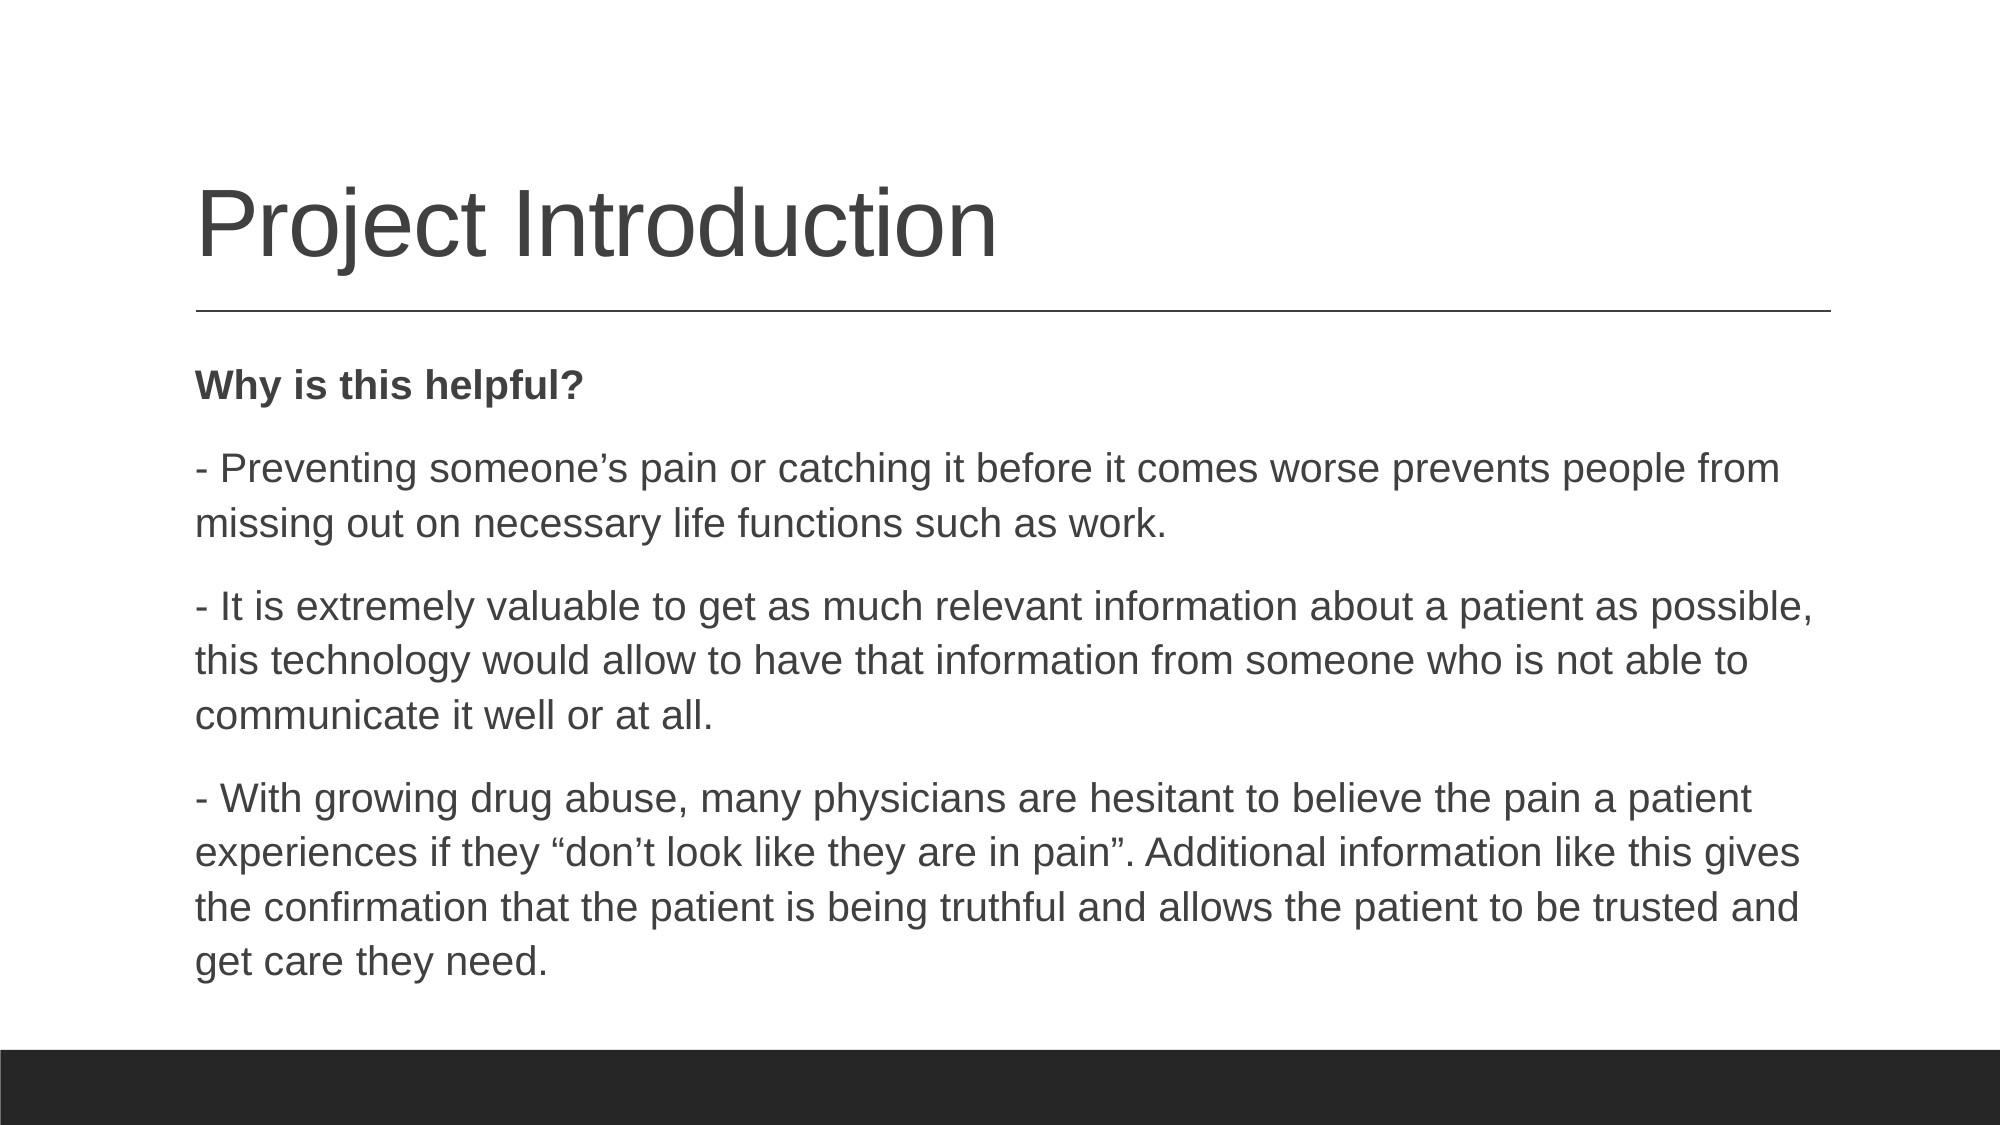

# Project Introduction
Why is this helpful?
- Preventing someone’s pain or catching it before it comes worse prevents people from missing out on necessary life functions such as work.
- It is extremely valuable to get as much relevant information about a patient as possible, this technology would allow to have that information from someone who is not able to communicate it well or at all.
- With growing drug abuse, many physicians are hesitant to believe the pain a patient experiences if they “don’t look like they are in pain”. Additional information like this gives the confirmation that the patient is being truthful and allows the patient to be trusted and get care they need.